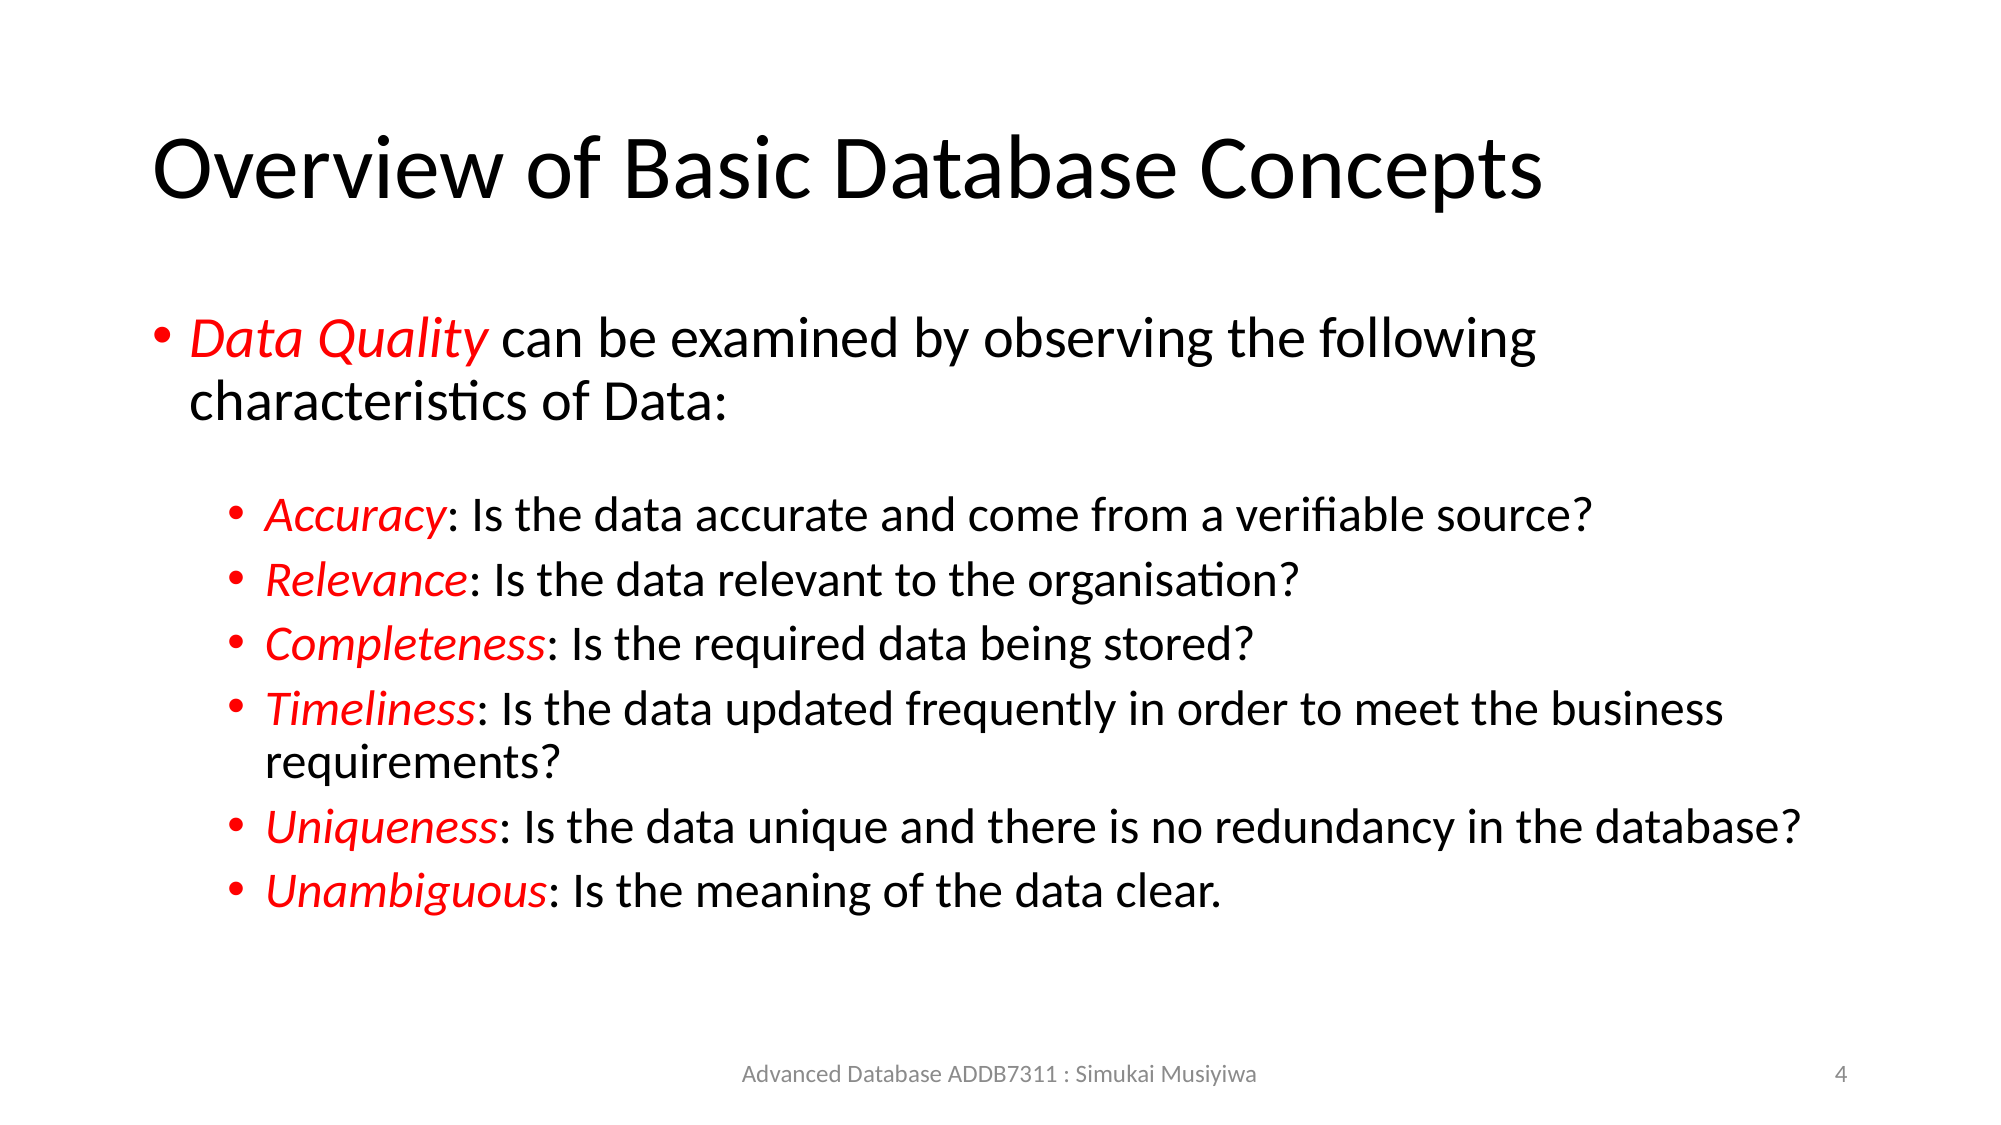

# Overview of Basic Database Concepts
Data Quality can be examined by observing the following characteristics of Data:

Accuracy: Is the data accurate and come from a verifiable source?
Relevance: Is the data relevant to the organisation?
Completeness: Is the required data being stored?
Timeliness: Is the data updated frequently in order to meet the business requirements?
Uniqueness: Is the data unique and there is no redundancy in the database?
Unambiguous: Is the meaning of the data clear.

Advanced Database ADDB7311 : Simukai Musiyiwa
4